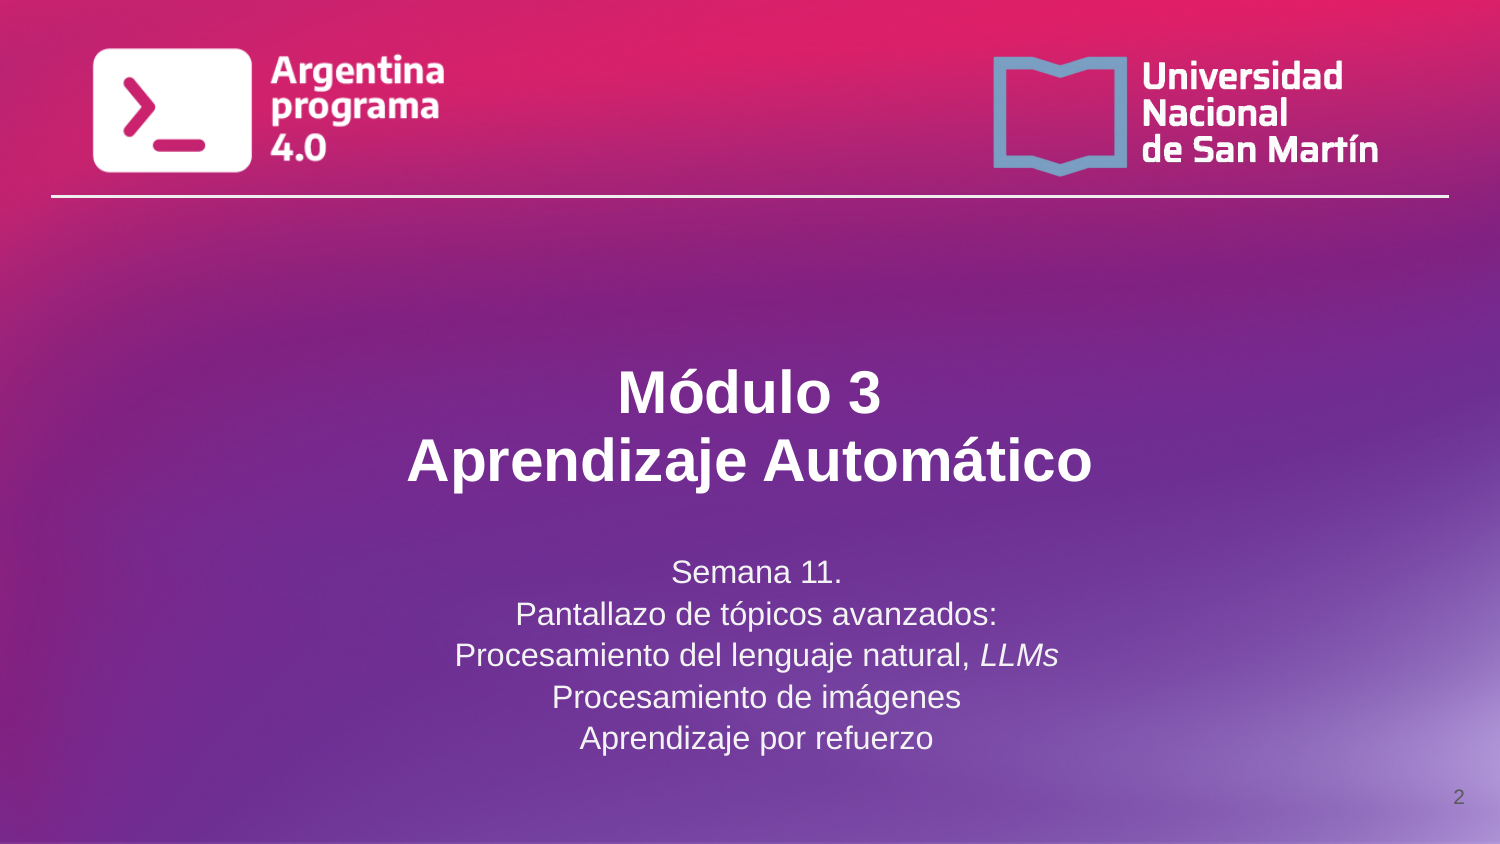

# Módulo 3 Aprendizaje Automático
Semana 11.
Pantallazo de tópicos avanzados:
Procesamiento del lenguaje natural, LLMs
Procesamiento de imágenes
Aprendizaje por refuerzo
2